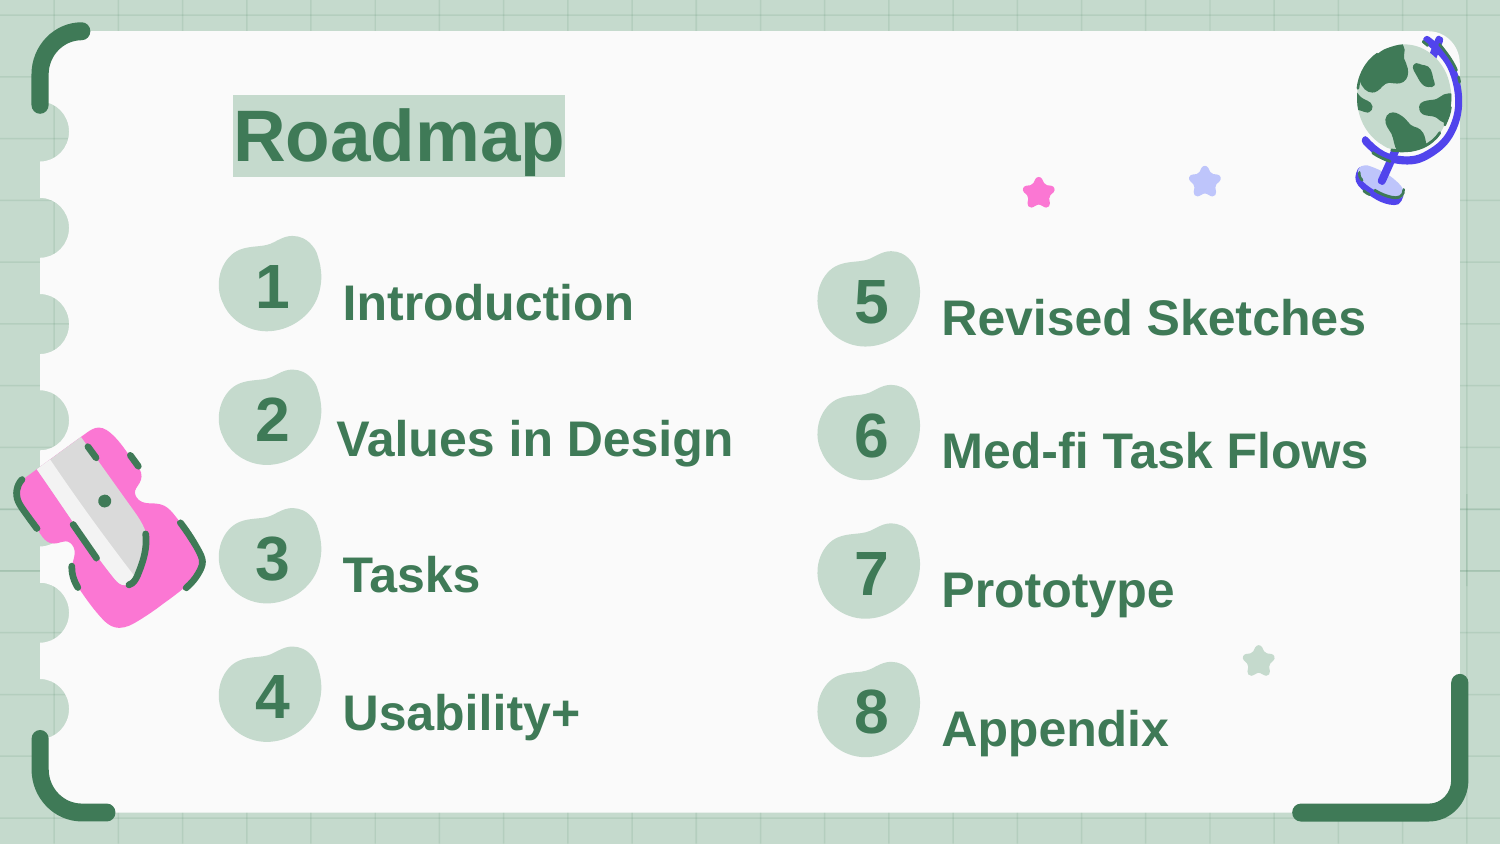

# Roadmap

1
Introduction

5
Revised Sketches

2

Values in Design
6
Med-fi Task Flows

3
Tasks

7
Prototype

4
Usability+

8
Appendix